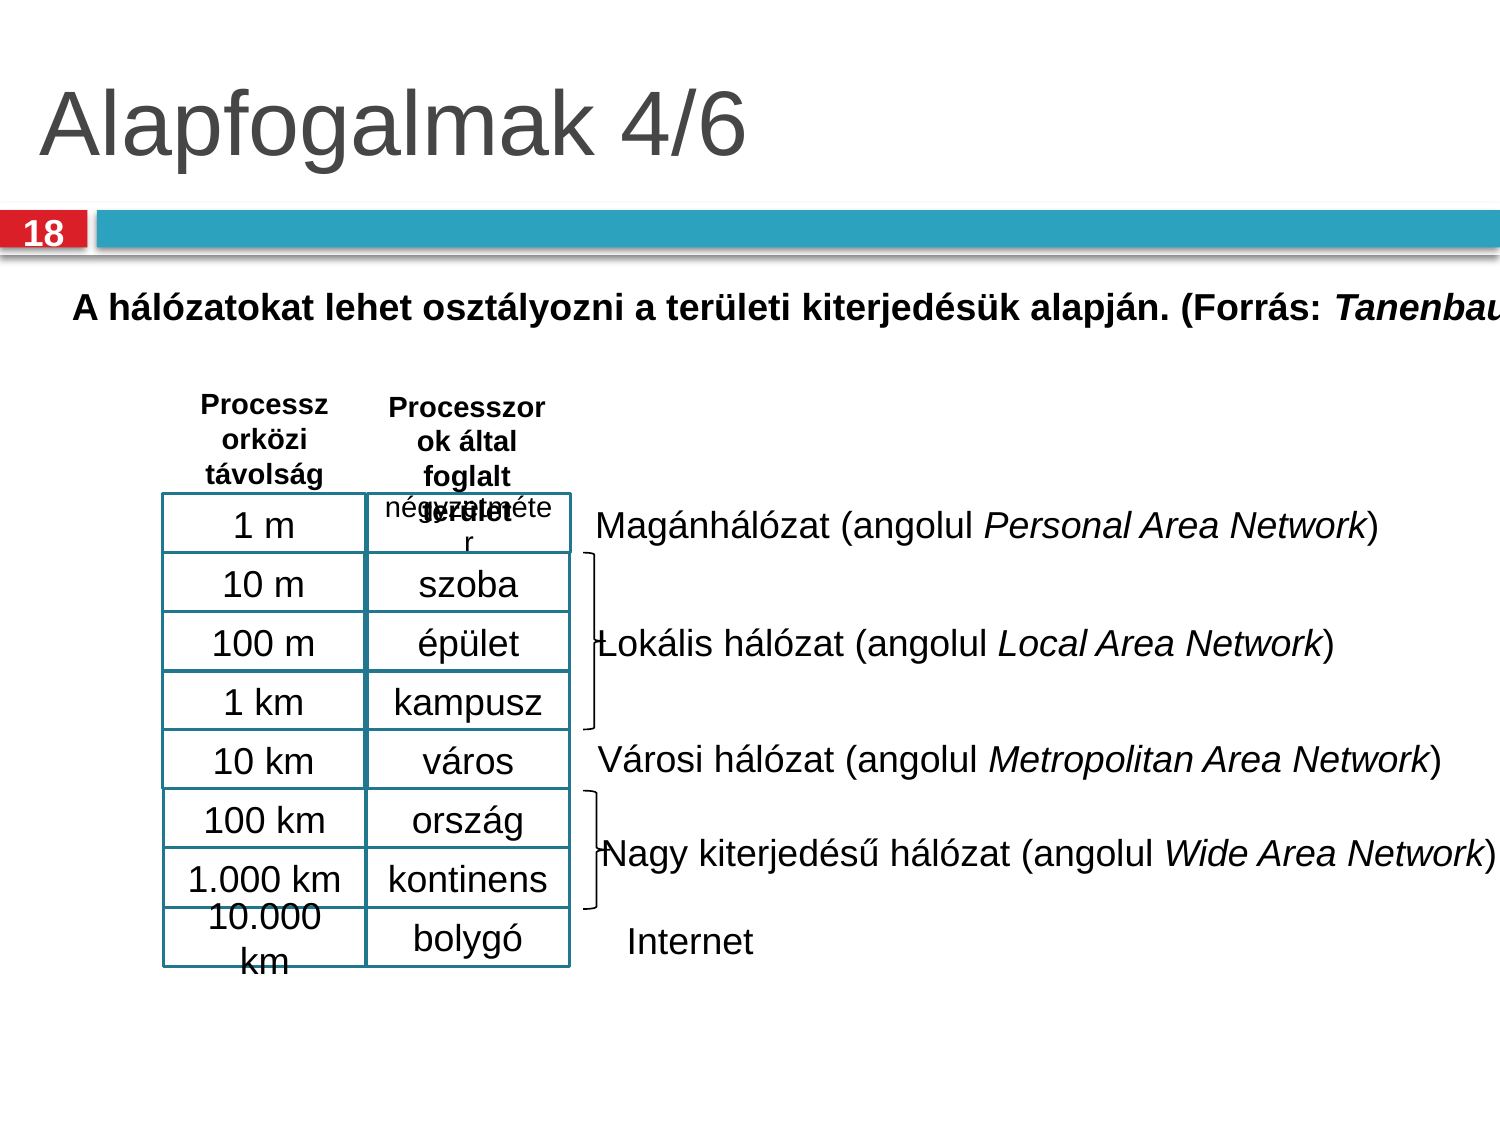

# Alapfogalmak 4/6
18
A hálózatokat lehet osztályozni a területi kiterjedésük alapján. (Forrás: Tanenbaum)
Processzorközi távolság
Processzorok által foglalt terület
Magánhálózat (angolul Personal Area Network)
1 m
négyzetméter
10 m
szoba

Lokális hálózat (angolul Local Area Network)
100 m
épület
1 km
kampusz
Városi hálózat (angolul Metropolitan Area Network)
10 km
város
100 km
ország

Nagy kiterjedésű hálózat (angolul Wide Area Network)
1.000 km
kontinens
10.000 km
bolygó
Internet